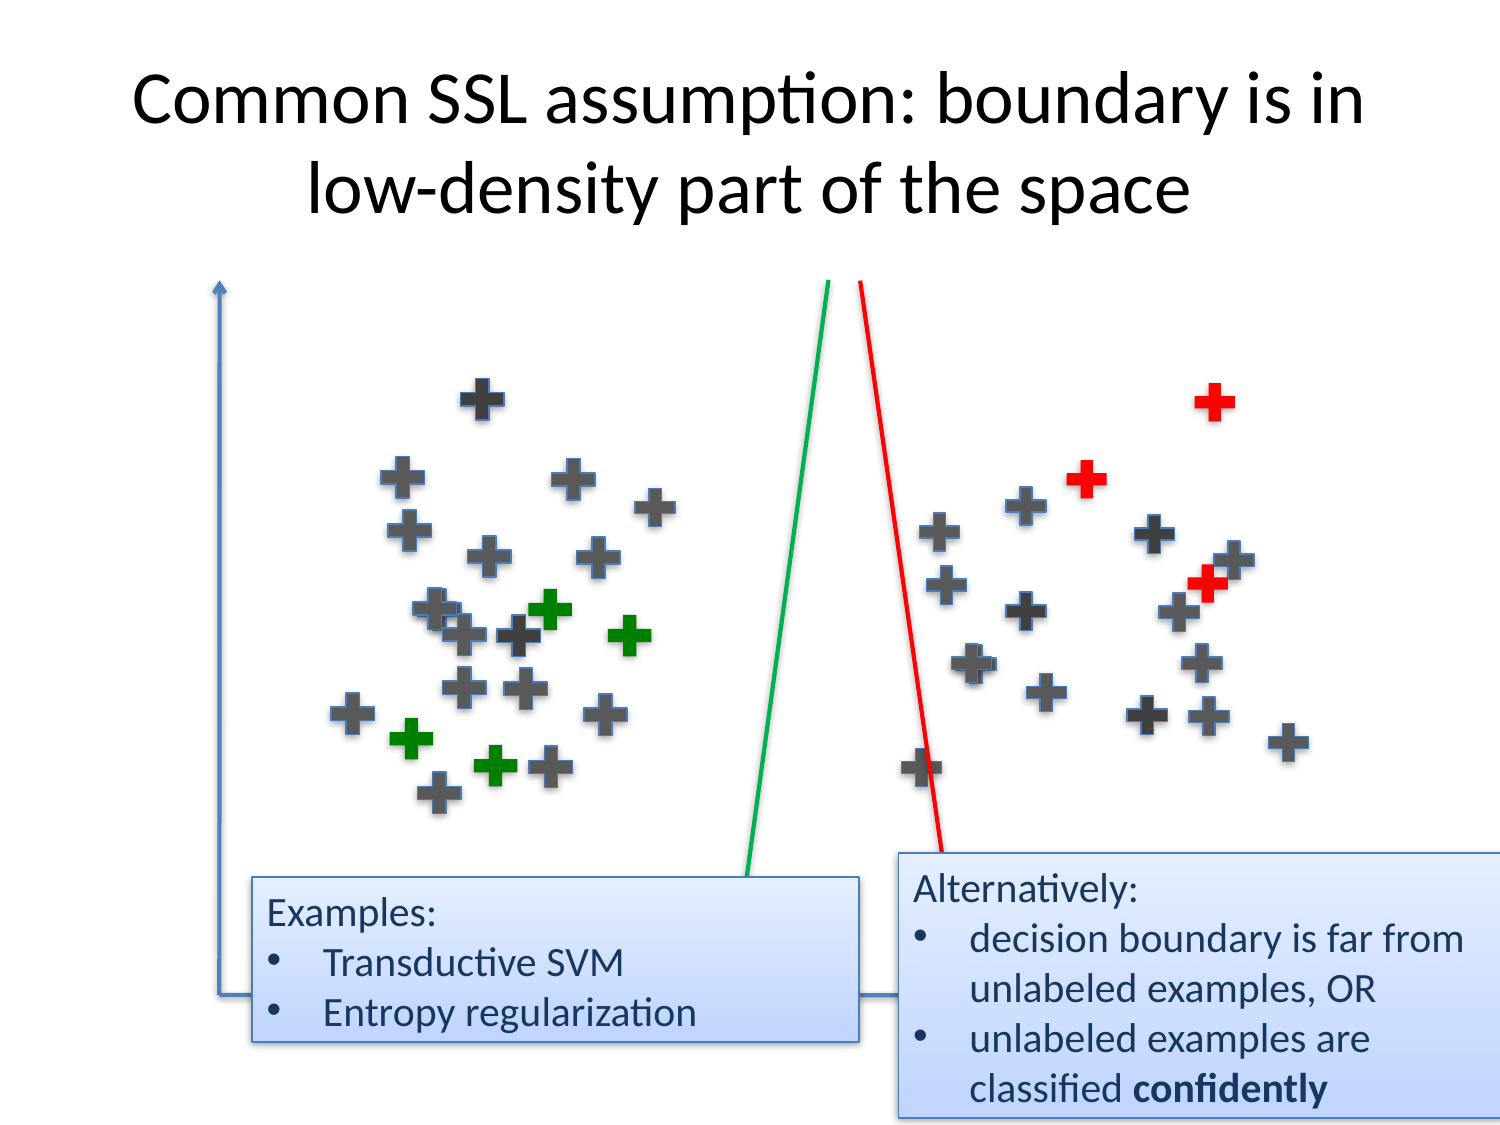

# Common SSL assumption: boundary is in low-density part of the space

Alternatively:
decision boundary is far from unlabeled examples, OR
unlabeled examples are classified confidently
Examples:
Transductive SVM
Entropy regularization
15